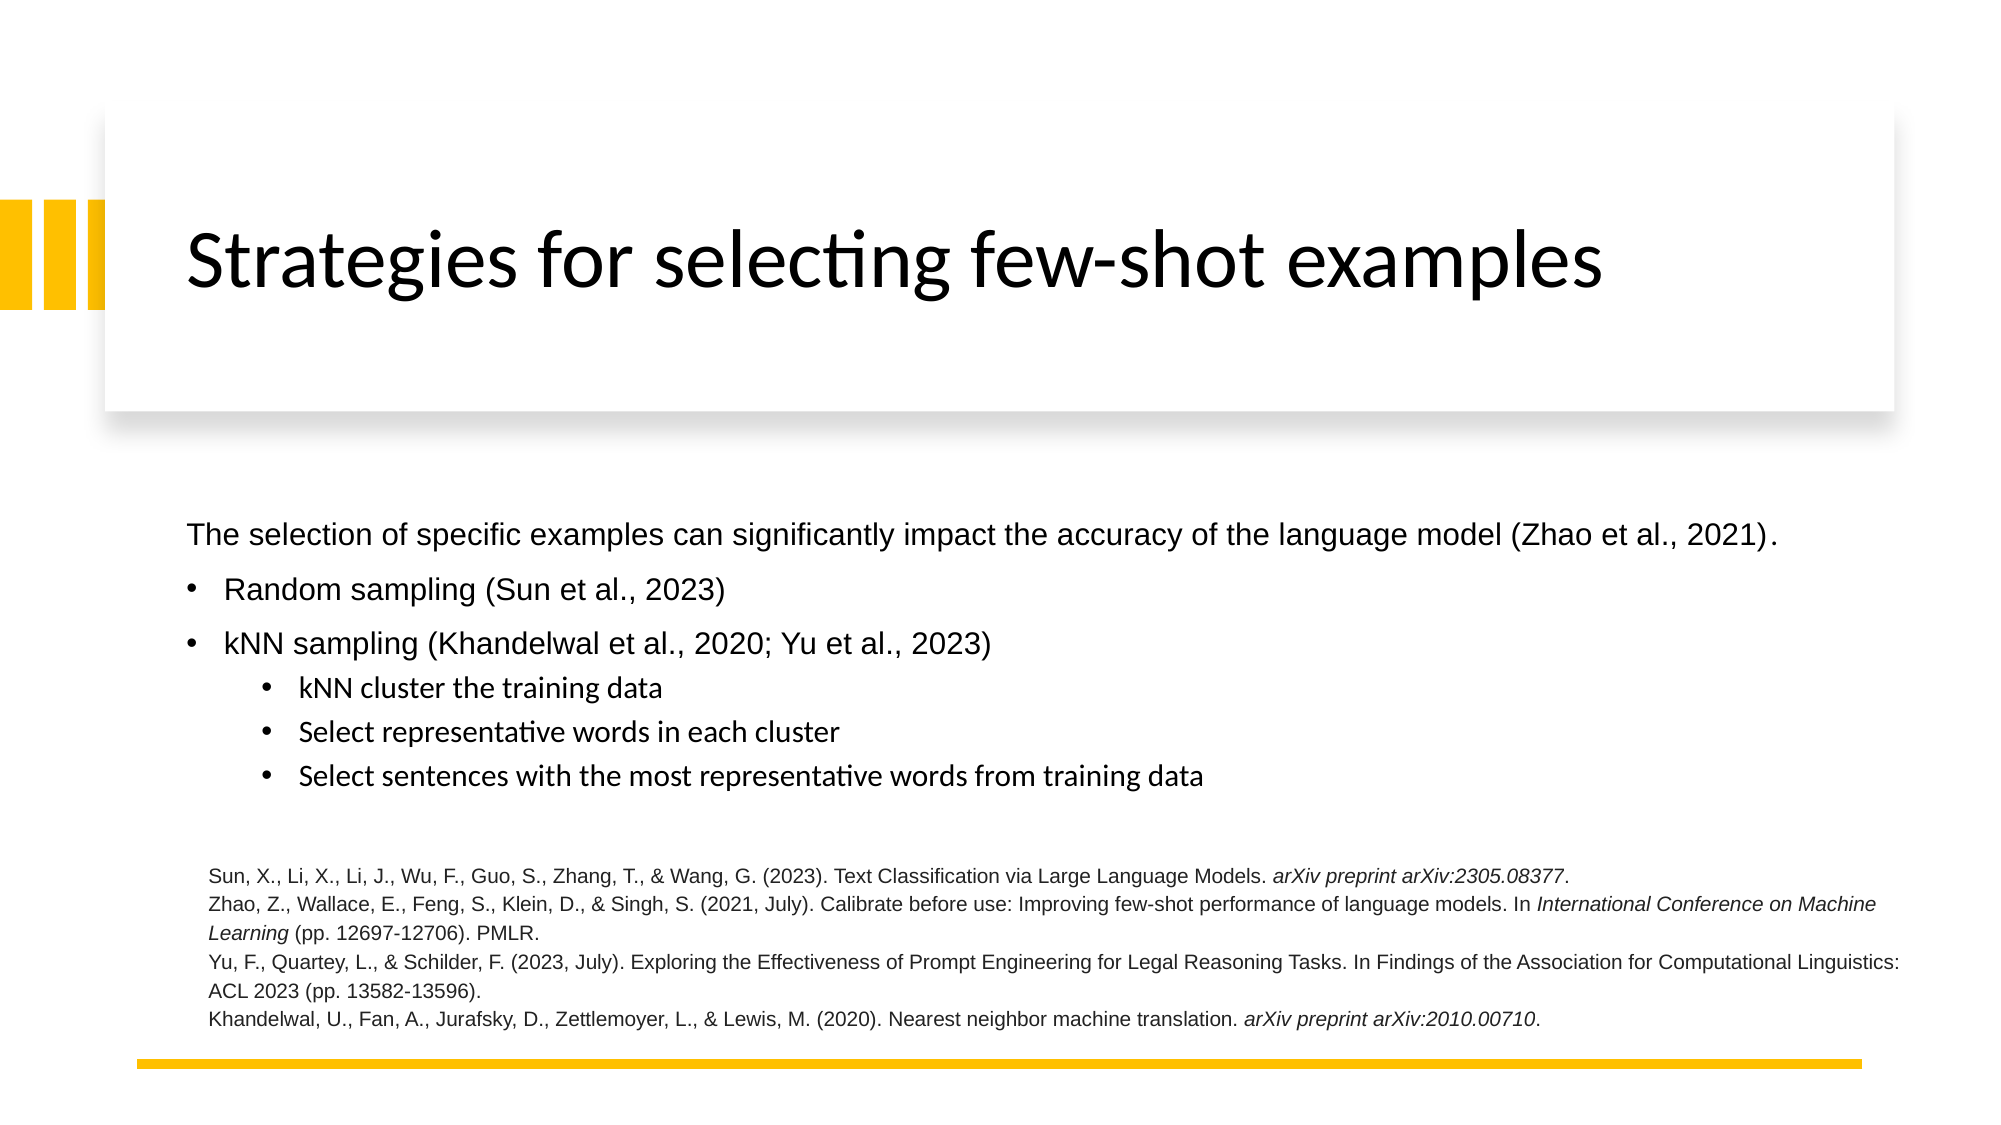

# Strategies for selecting few-shot examples

The selection of specific examples can significantly impact the accuracy of the language model (Zhao et al., 2021).
Random sampling (Sun et al., 2023)
kNN sampling (Khandelwal et al., 2020; Yu et al., 2023)
kNN cluster the training data
Select representative words in each cluster
Select sentences with the most representative words from training data
Sun, X., Li, X., Li, J., Wu, F., Guo, S., Zhang, T., & Wang, G. (2023). Text Classification via Large Language Models. arXiv preprint arXiv:2305.08377.
Zhao, Z., Wallace, E., Feng, S., Klein, D., & Singh, S. (2021, July). Calibrate before use: Improving few-shot performance of language models. In International Conference on Machine Learning (pp. 12697-12706). PMLR.
Yu, F., Quartey, L., & Schilder, F. (2023, July). Exploring the Effectiveness of Prompt Engineering for Legal Reasoning Tasks. In Findings of the Association for Computational Linguistics: ACL 2023 (pp. 13582-13596).
Khandelwal, U., Fan, A., Jurafsky, D., Zettlemoyer, L., & Lewis, M. (2020). Nearest neighbor machine translation. arXiv preprint arXiv:2010.00710.